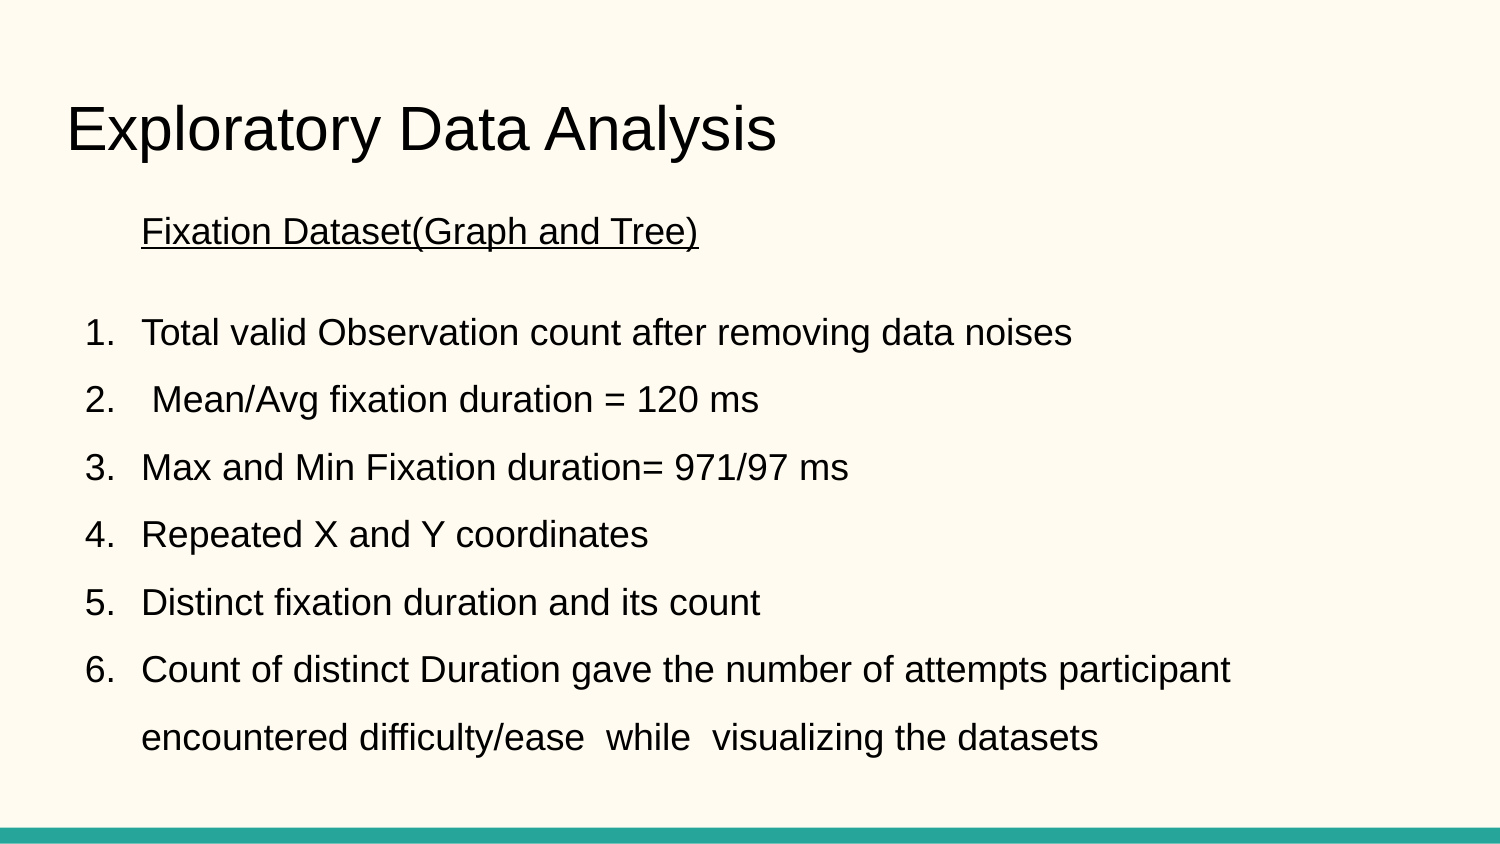

# Exploratory Data Analysis

Fixation Dataset(Graph and Tree)
Total valid Observation count after removing data noises
 Mean/Avg fixation duration = 120 ms
Max and Min Fixation duration= 971/97 ms
Repeated X and Y coordinates
Distinct fixation duration and its count
Count of distinct Duration gave the number of attempts participant encountered difficulty/ease  while  visualizing the datasets